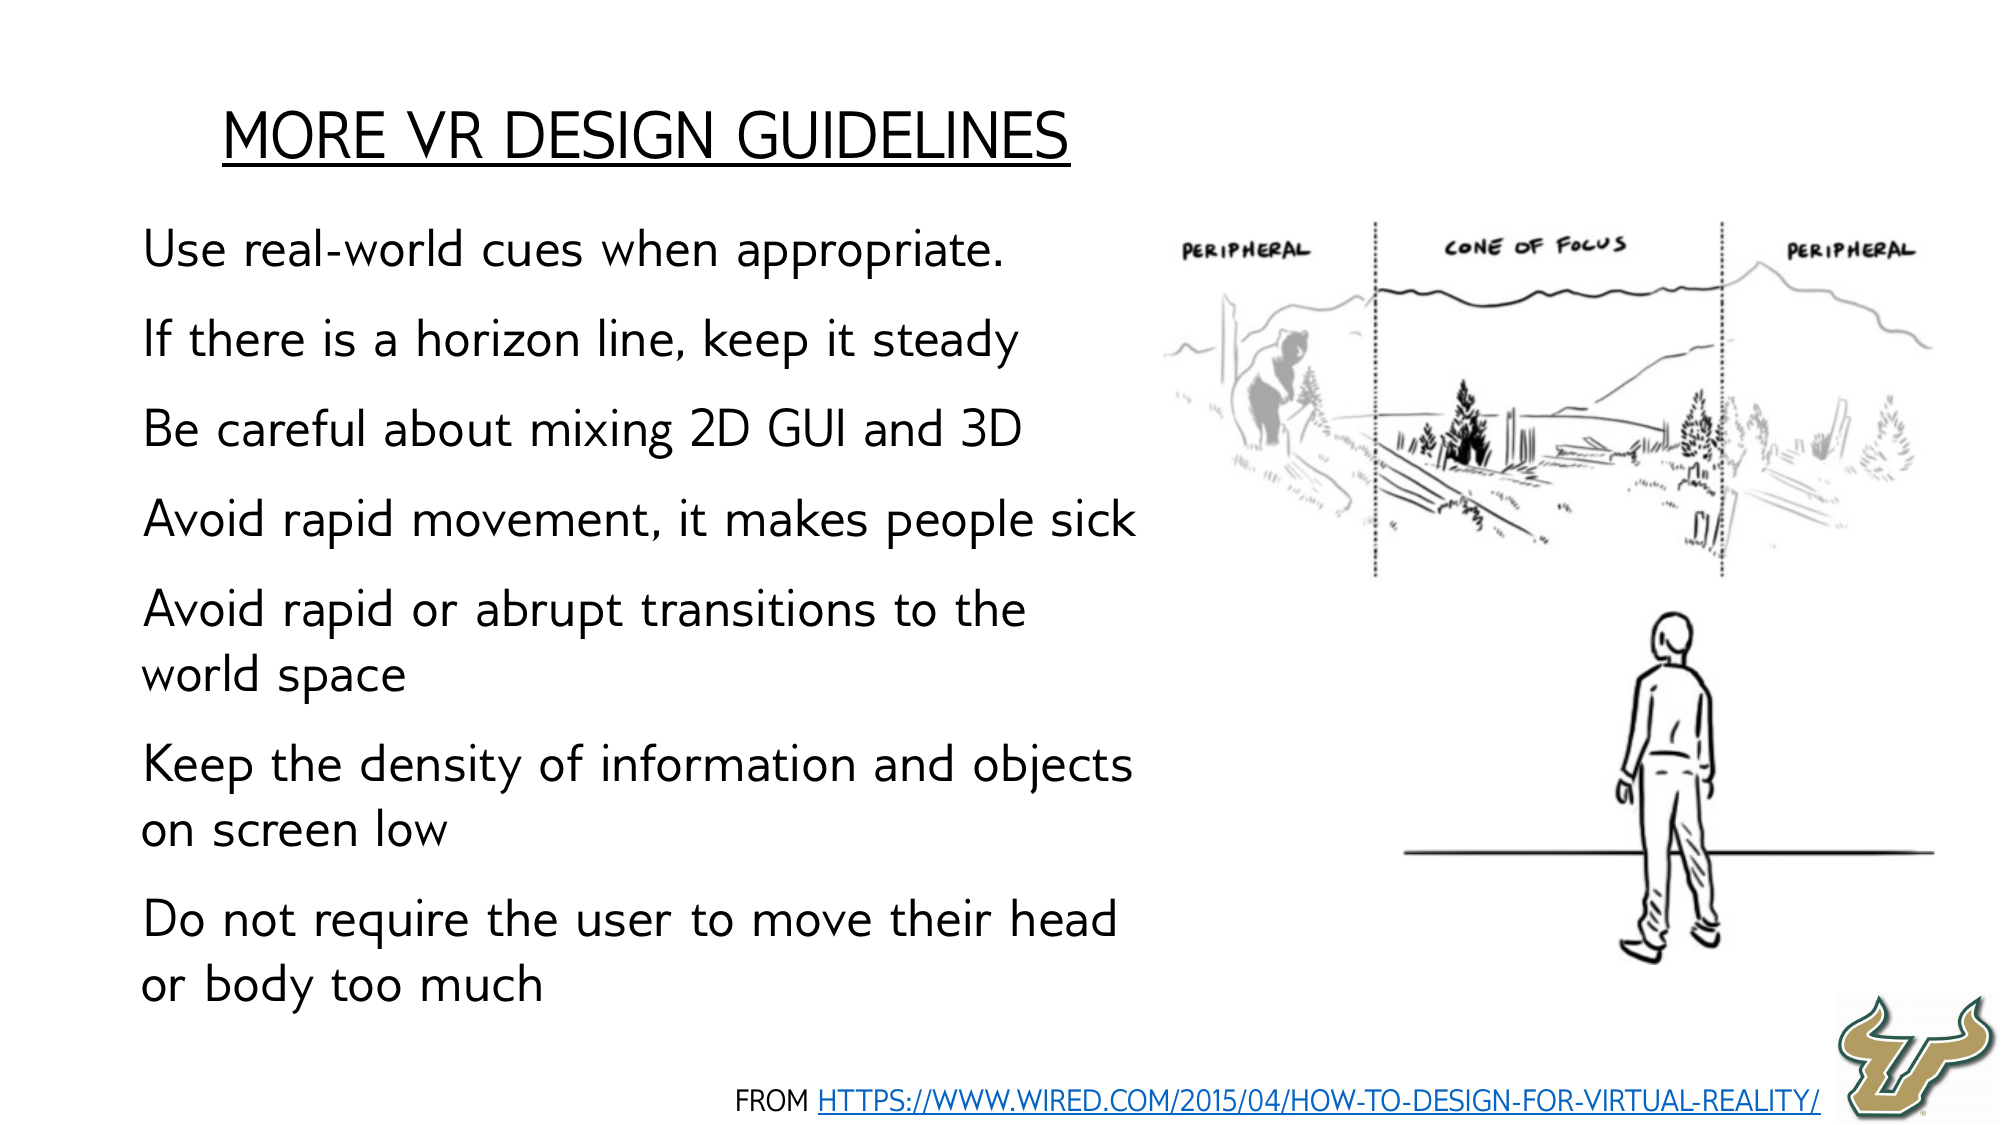

More VR Design Guidelines
Use real-world cues when appropriate.
If there is a horizon line, keep it steady
Be careful about mixing 2D GUI and 3D
Avoid rapid movement, it makes people sick
Avoid rapid or abrupt transitions to the world space
Keep the density of information and objects on screen low
Do not require the user to move their head or body too much

From https://www.wired.com/2015/04/how-to-design-for-virtual-reality/